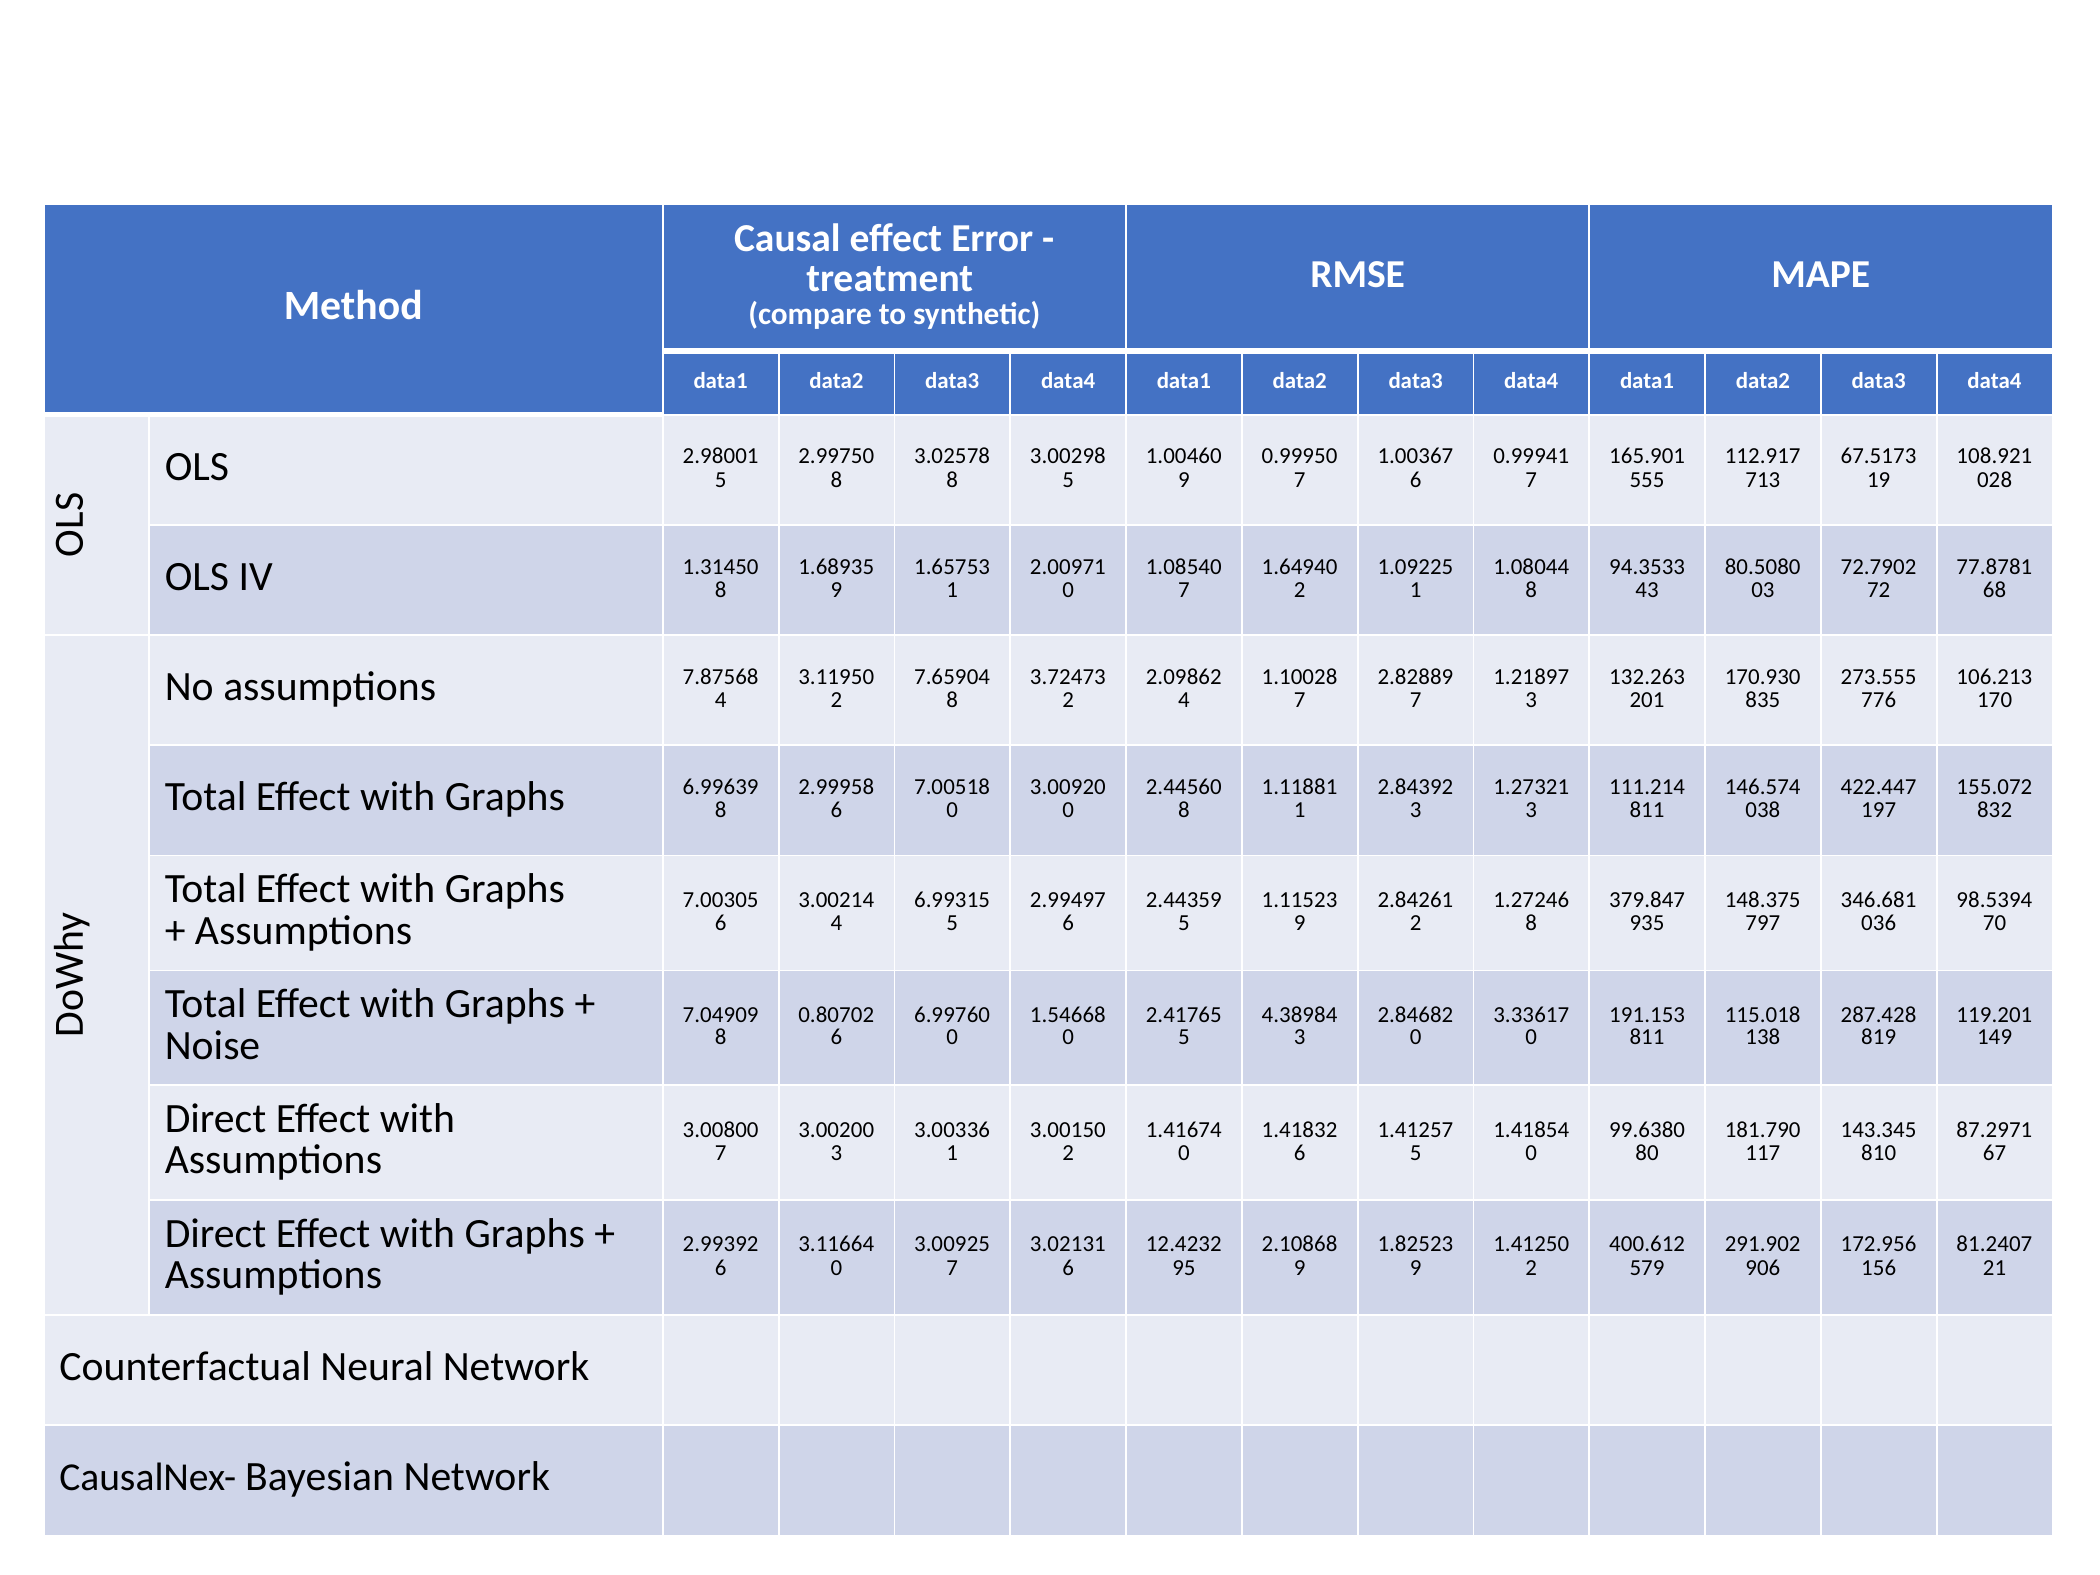

#
| Method |  | Causal effect Error - treatment (compare to synthetic) |  |  |  | RMSE |  |  |  | MAPE |  |  |  |
| --- | --- | --- | --- | --- | --- | --- | --- | --- | --- | --- | --- | --- | --- |
|  |  | data1 | data2 | data3 | data4 | data1 | data2 | data3 | data4 | data1 | data2 | data3 | data4 |
| OLS | OLS | 2.980015 | 2.997508 | 3.025788 | 3.002985 | 1.004609 | 0.999507 | 1.003676 | 0.999417 | 165.901555 | 112.917713 | 67.517319 | 108.921028 |
|  | OLS IV | 1.314508 | 1.689359 | 1.657531 | 2.009710 | 1.085407 | 1.649402 | 1.092251 | 1.080448 | 94.353343 | 80.508003 | 72.790272 | 77.878168 |
| DoWhy | No assumptions | 7.875684 | 3.119502 | 7.659048 | 3.724732 | 2.098624 | 1.100287 | 2.828897 | 1.218973 | 132.263201 | 170.930835 | 273.555776 | 106.213170 |
|  | Total Effect with Graphs | 6.996398 | 2.999586 | 7.005180 | 3.009200 | 2.445608 | 1.118811 | 2.843923 | 1.273213 | 111.214811 | 146.574038 | 422.447197 | 155.072832 |
|  | Total Effect with Graphs + Assumptions | 7.003056 | 3.002144 | 6.993155 | 2.994976 | 2.443595 | 1.115239 | 2.842612 | 1.272468 | 379.847935 | 148.375797 | 346.681036 | 98.539470 |
|  | Total Effect with Graphs + Noise | 7.049098 | 0.807026 | 6.997600 | 1.546680 | 2.417655 | 4.389843 | 2.846820 | 3.336170 | 191.153811 | 115.018138 | 287.428819 | 119.201149 |
|  | Direct Effect with Assumptions | 3.008007 | 3.002003 | 3.003361 | 3.001502 | 1.416740 | 1.418326 | 1.412575 | 1.418540 | 99.638080 | 181.790117 | 143.345810 | 87.297167 |
|  | Direct Effect with Graphs + Assumptions | 2.993926 | 3.116640 | 3.009257 | 3.021316 | 12.423295 | 2.108689 | 1.825239 | 1.412502 | 400.612579 | 291.902906 | 172.956156 | 81.240721 |
| Counterfactual Neural Network | Counterfactual Neural Network |  |  |  |  |  |  |  |  |  |  |  |  |
| CausalNex- Bayesian Network | CausalNex- Bayesian Network |  |  |  |  |  |  |  |  |  |  |  |  |